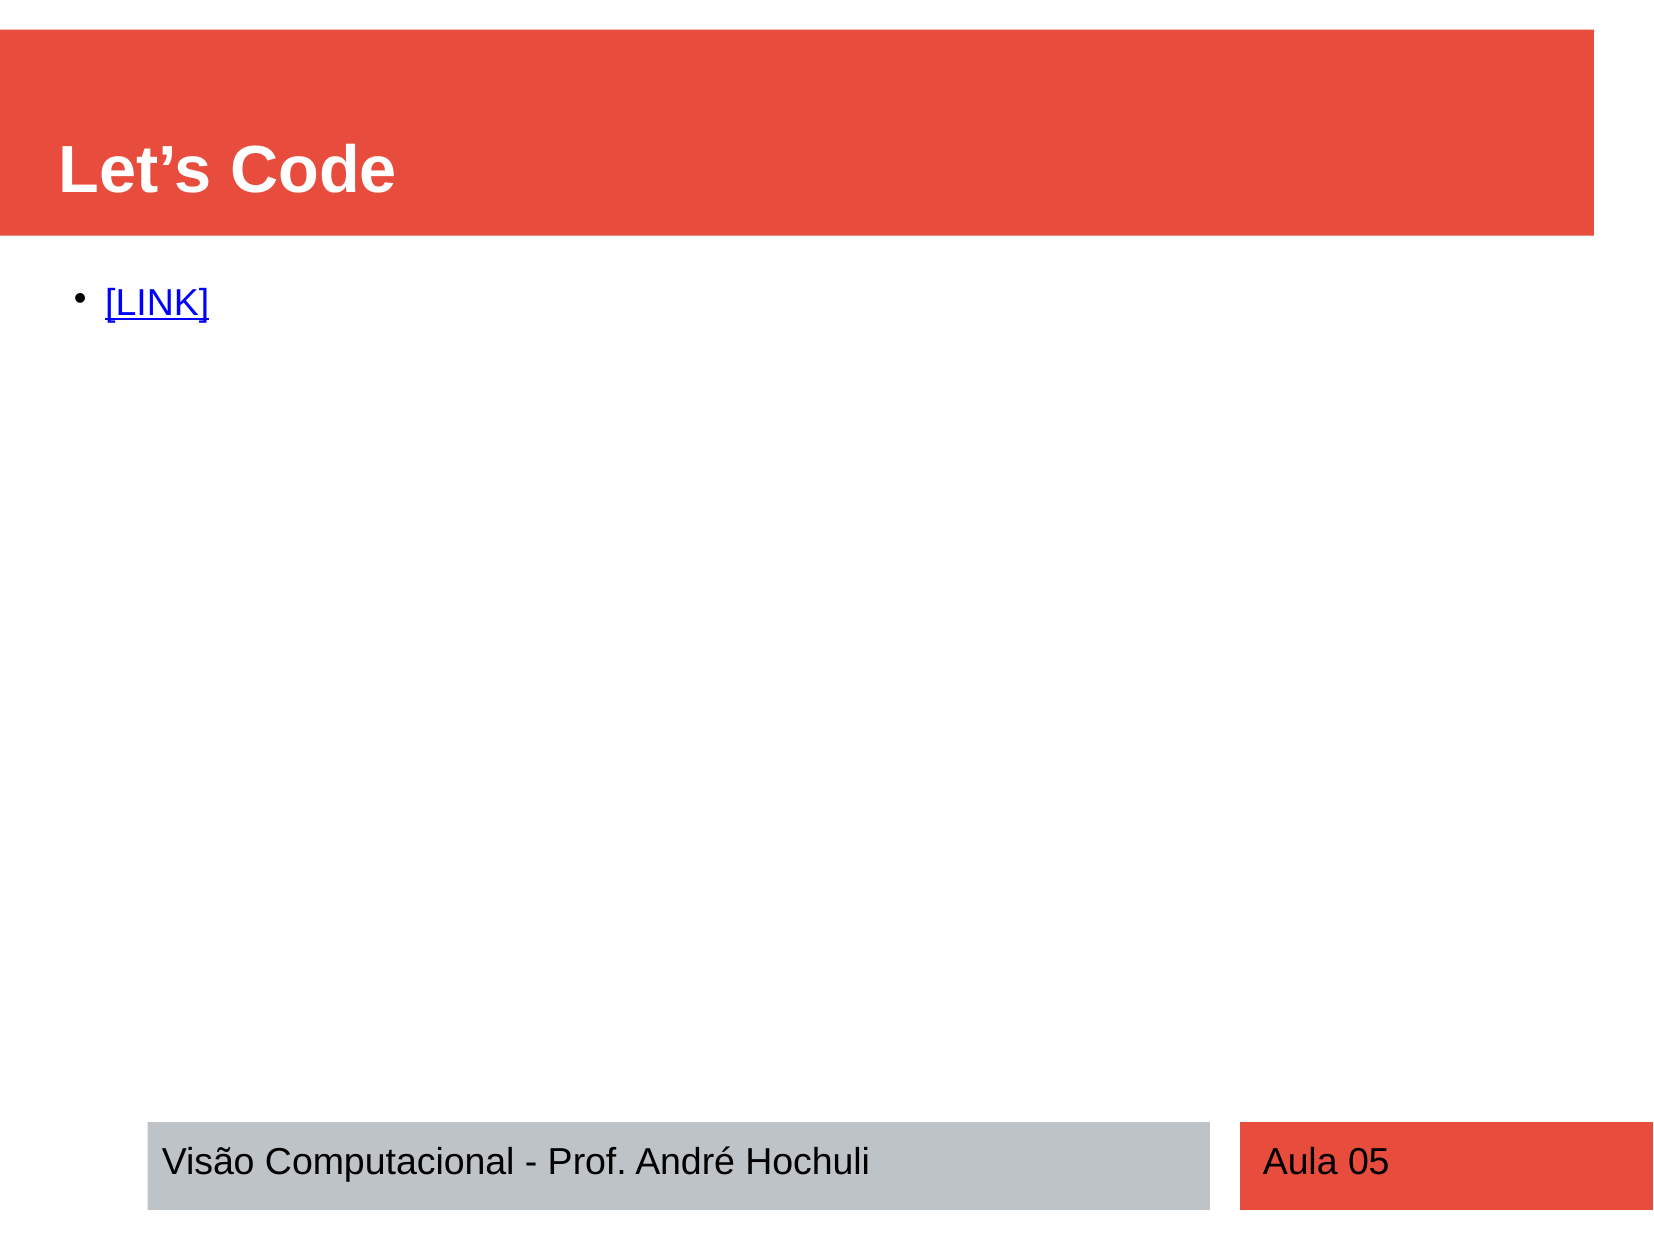

Let’s Code
[LINK]

Visão Computacional - Prof. André Hochuli
Aula 05